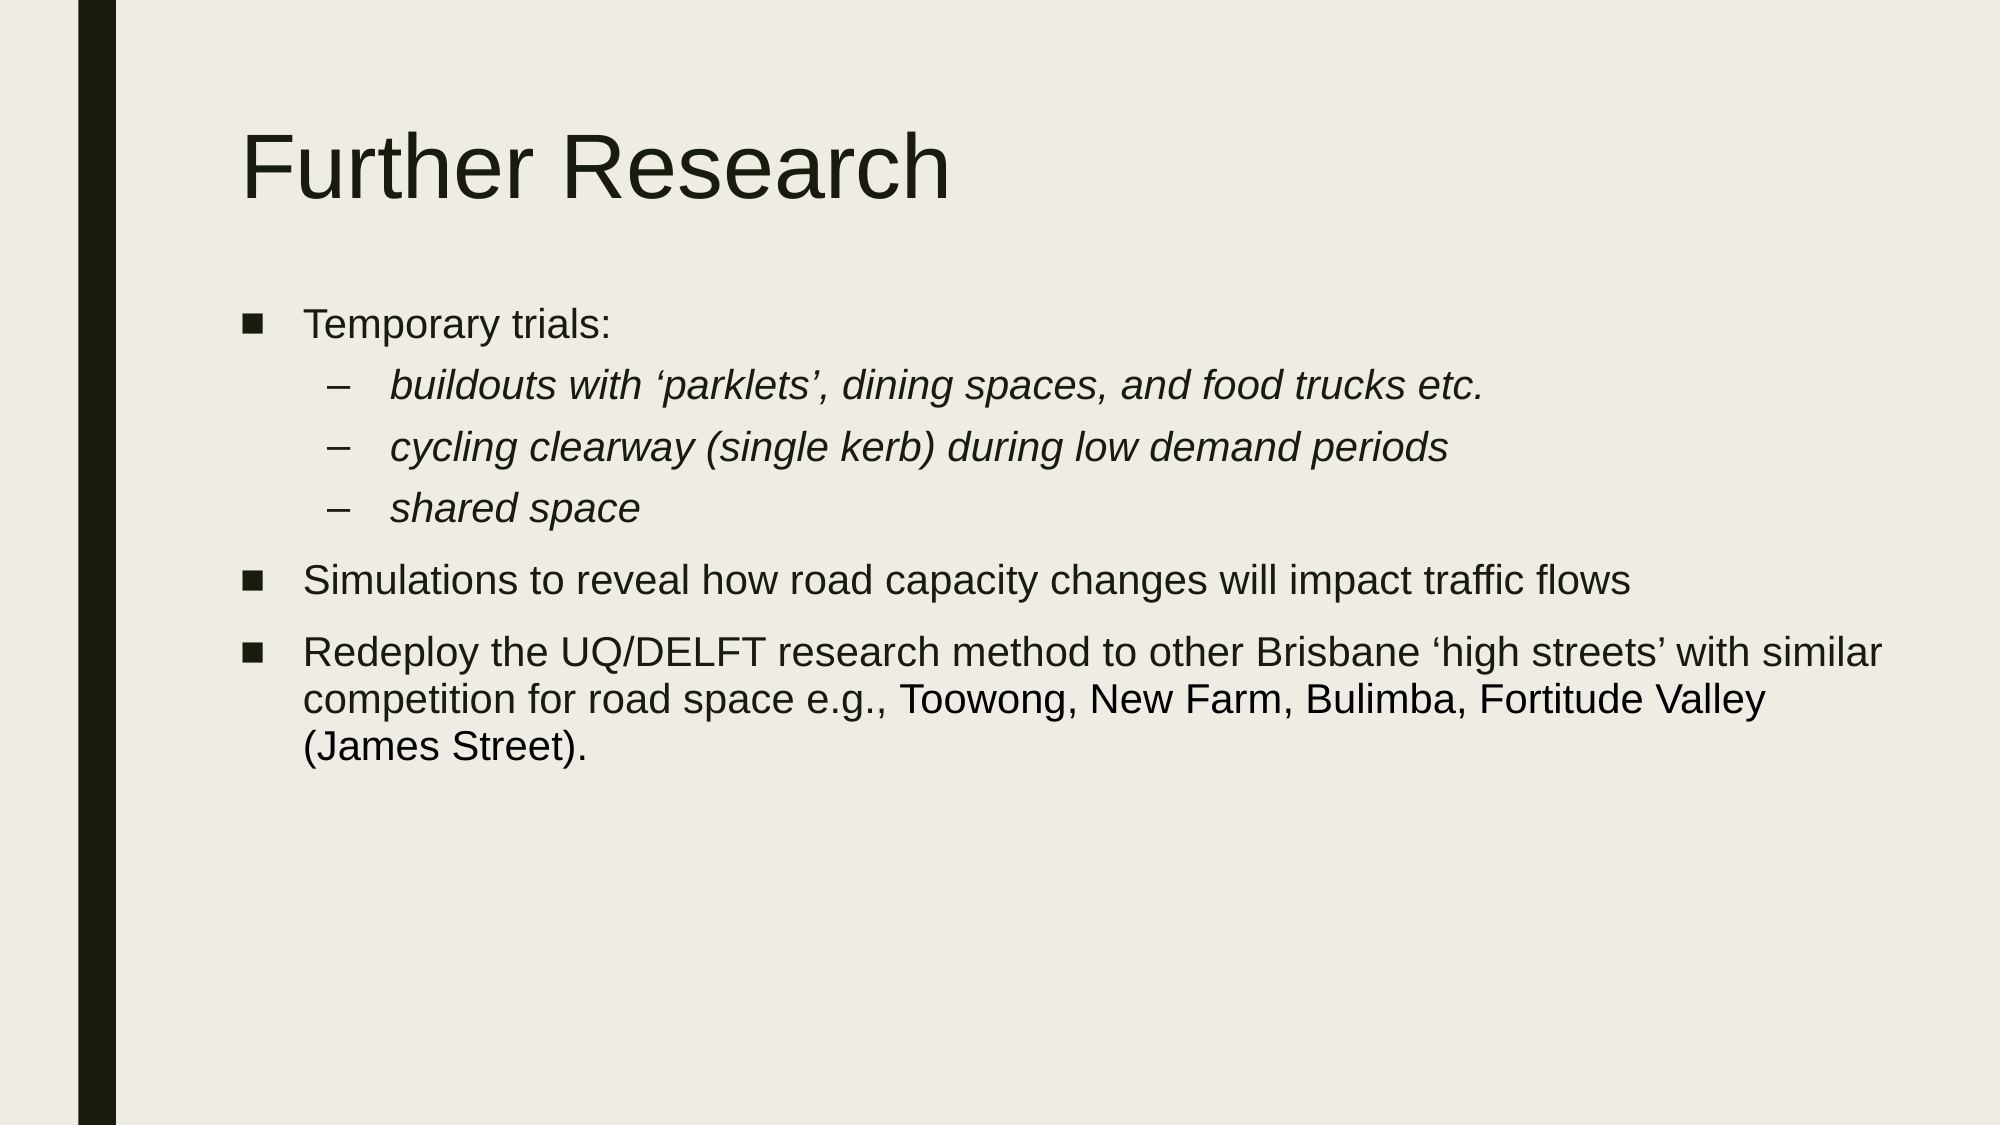

# Further Research
Temporary trials:
buildouts with ‘parklets’, dining spaces, and food trucks etc.
cycling clearway (single kerb) during low demand periods
shared space
Simulations to reveal how road capacity changes will impact traffic flows
Redeploy the UQ/DELFT research method to other Brisbane ‘high streets’ with similar competition for road space e.g., Toowong, New Farm, Bulimba, Fortitude Valley (James Street).